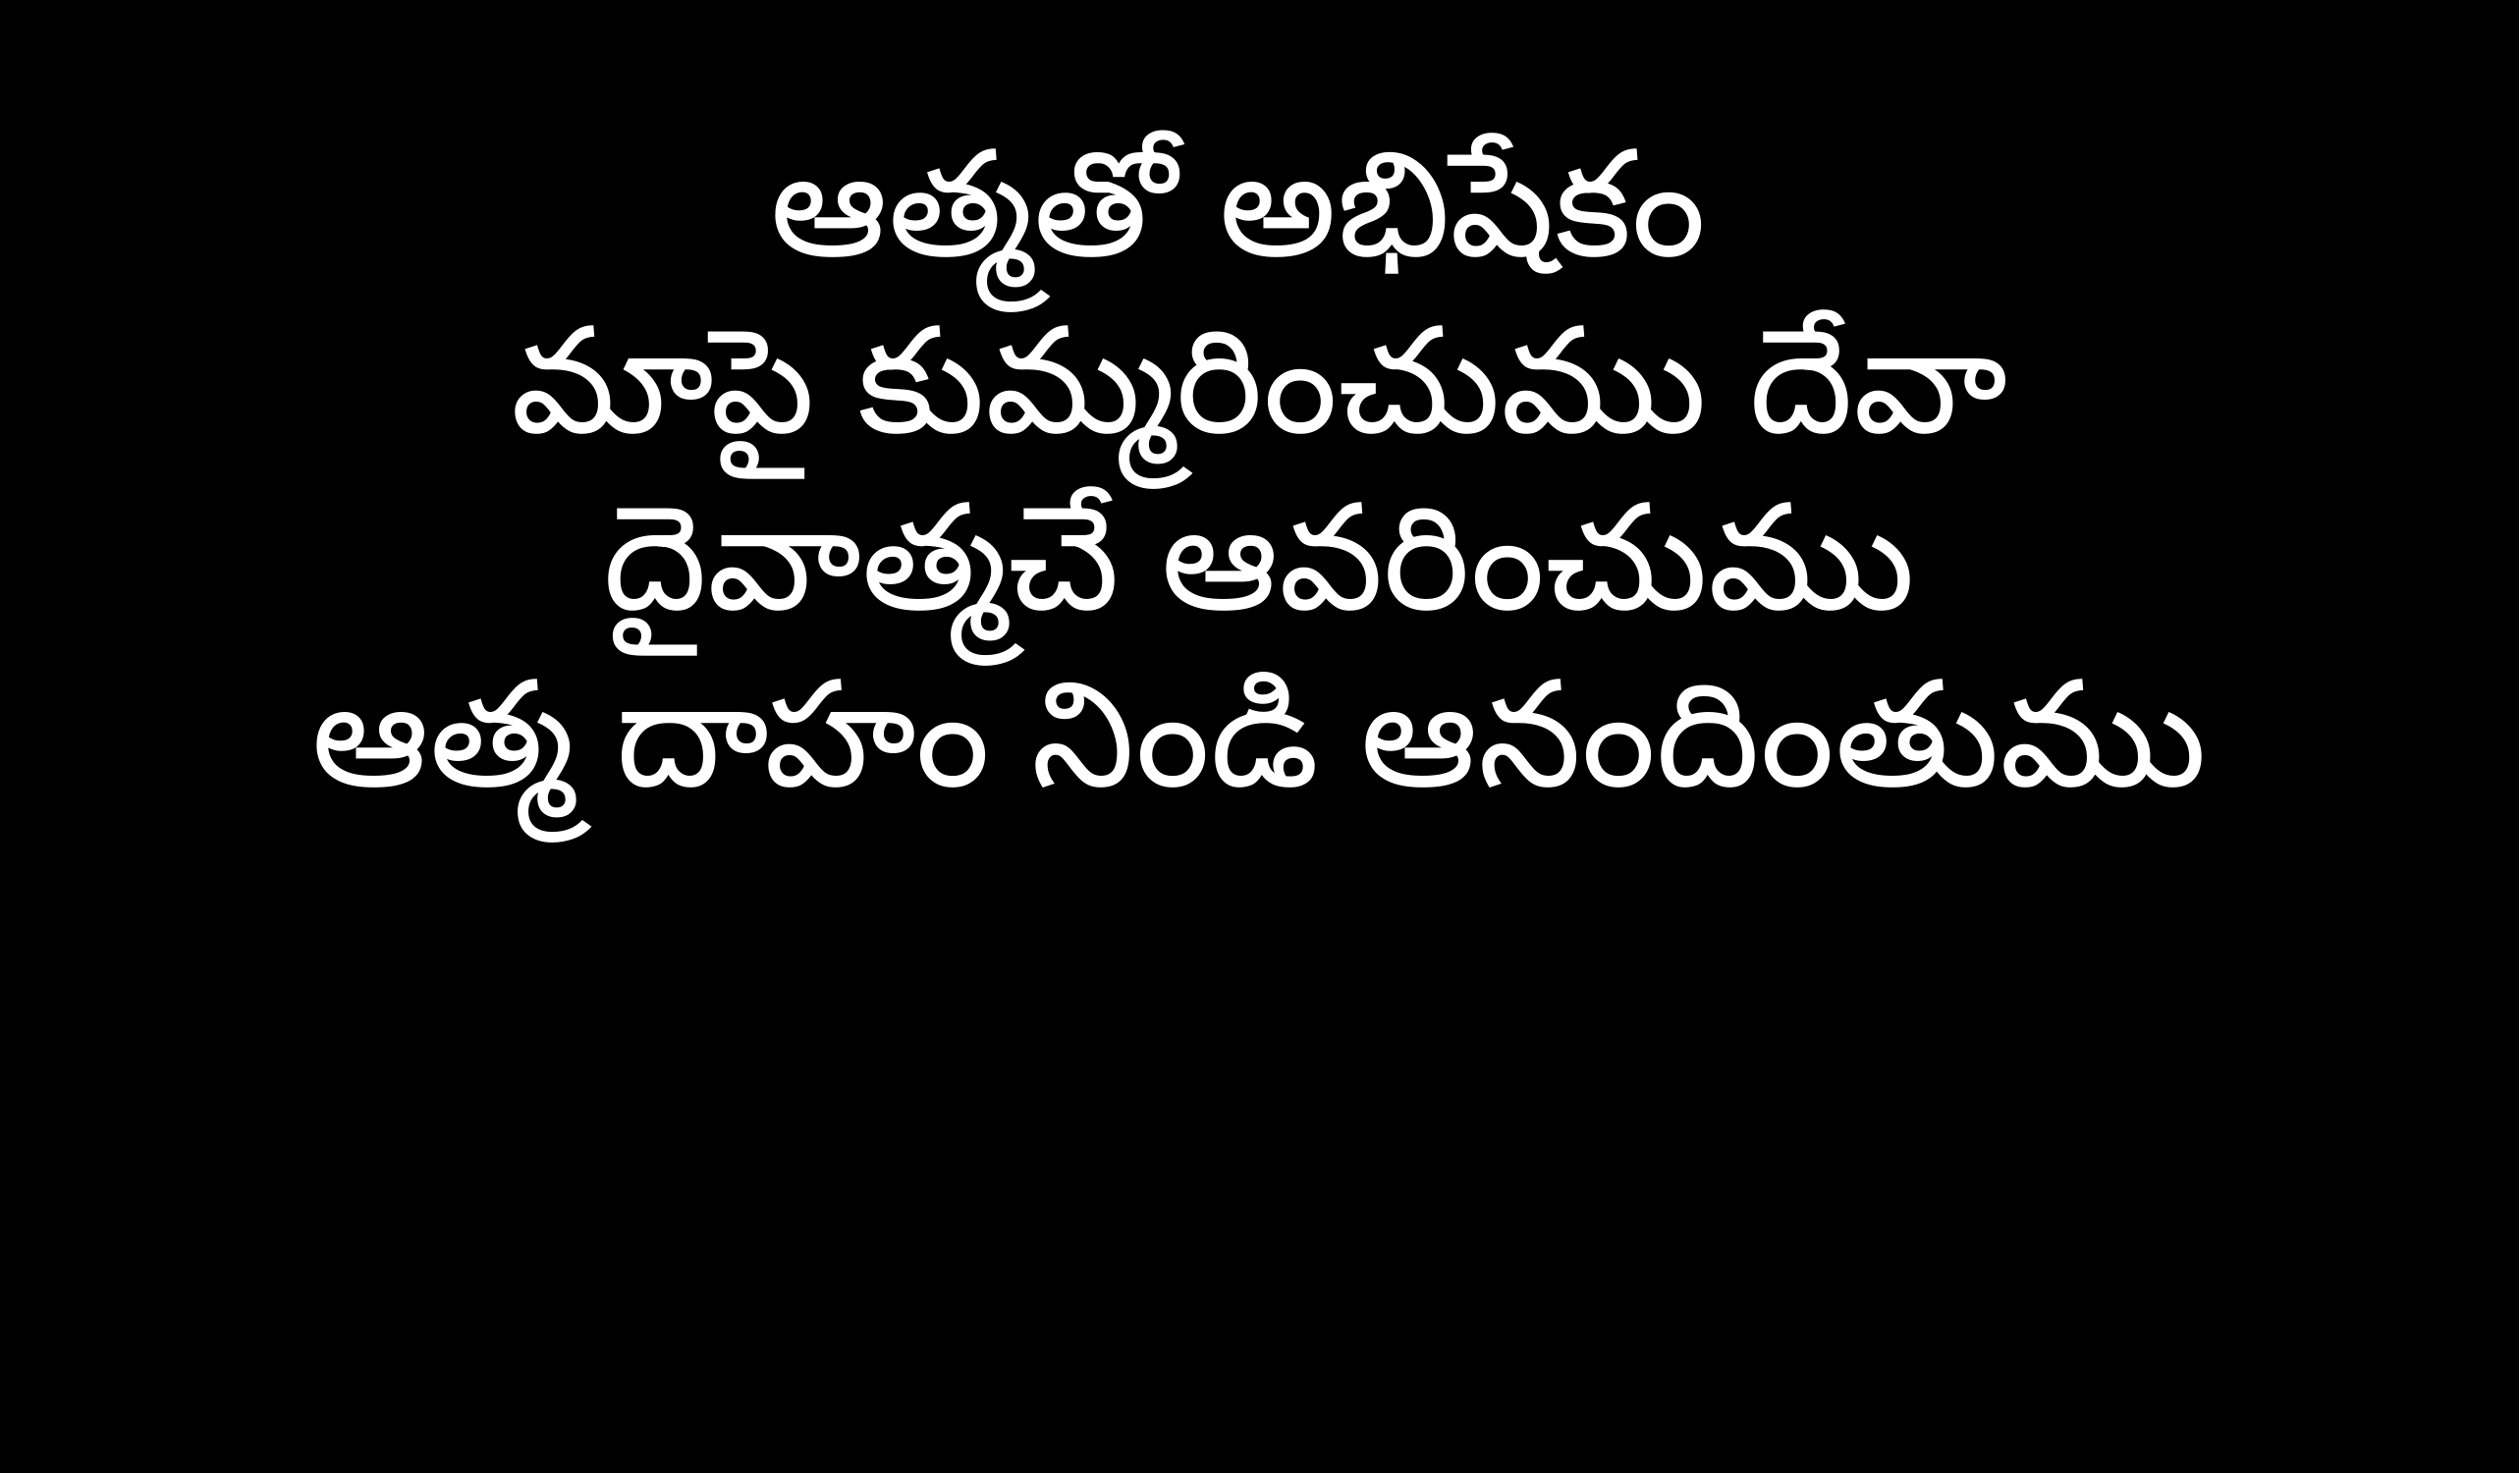

ఆత్మతో అభిషేకం
మాపై కుమ్మరించుము దేవా
దైవాత్మచే ఆవరించుము
ఆత్మ దాహం నిండి ఆనందింతుము